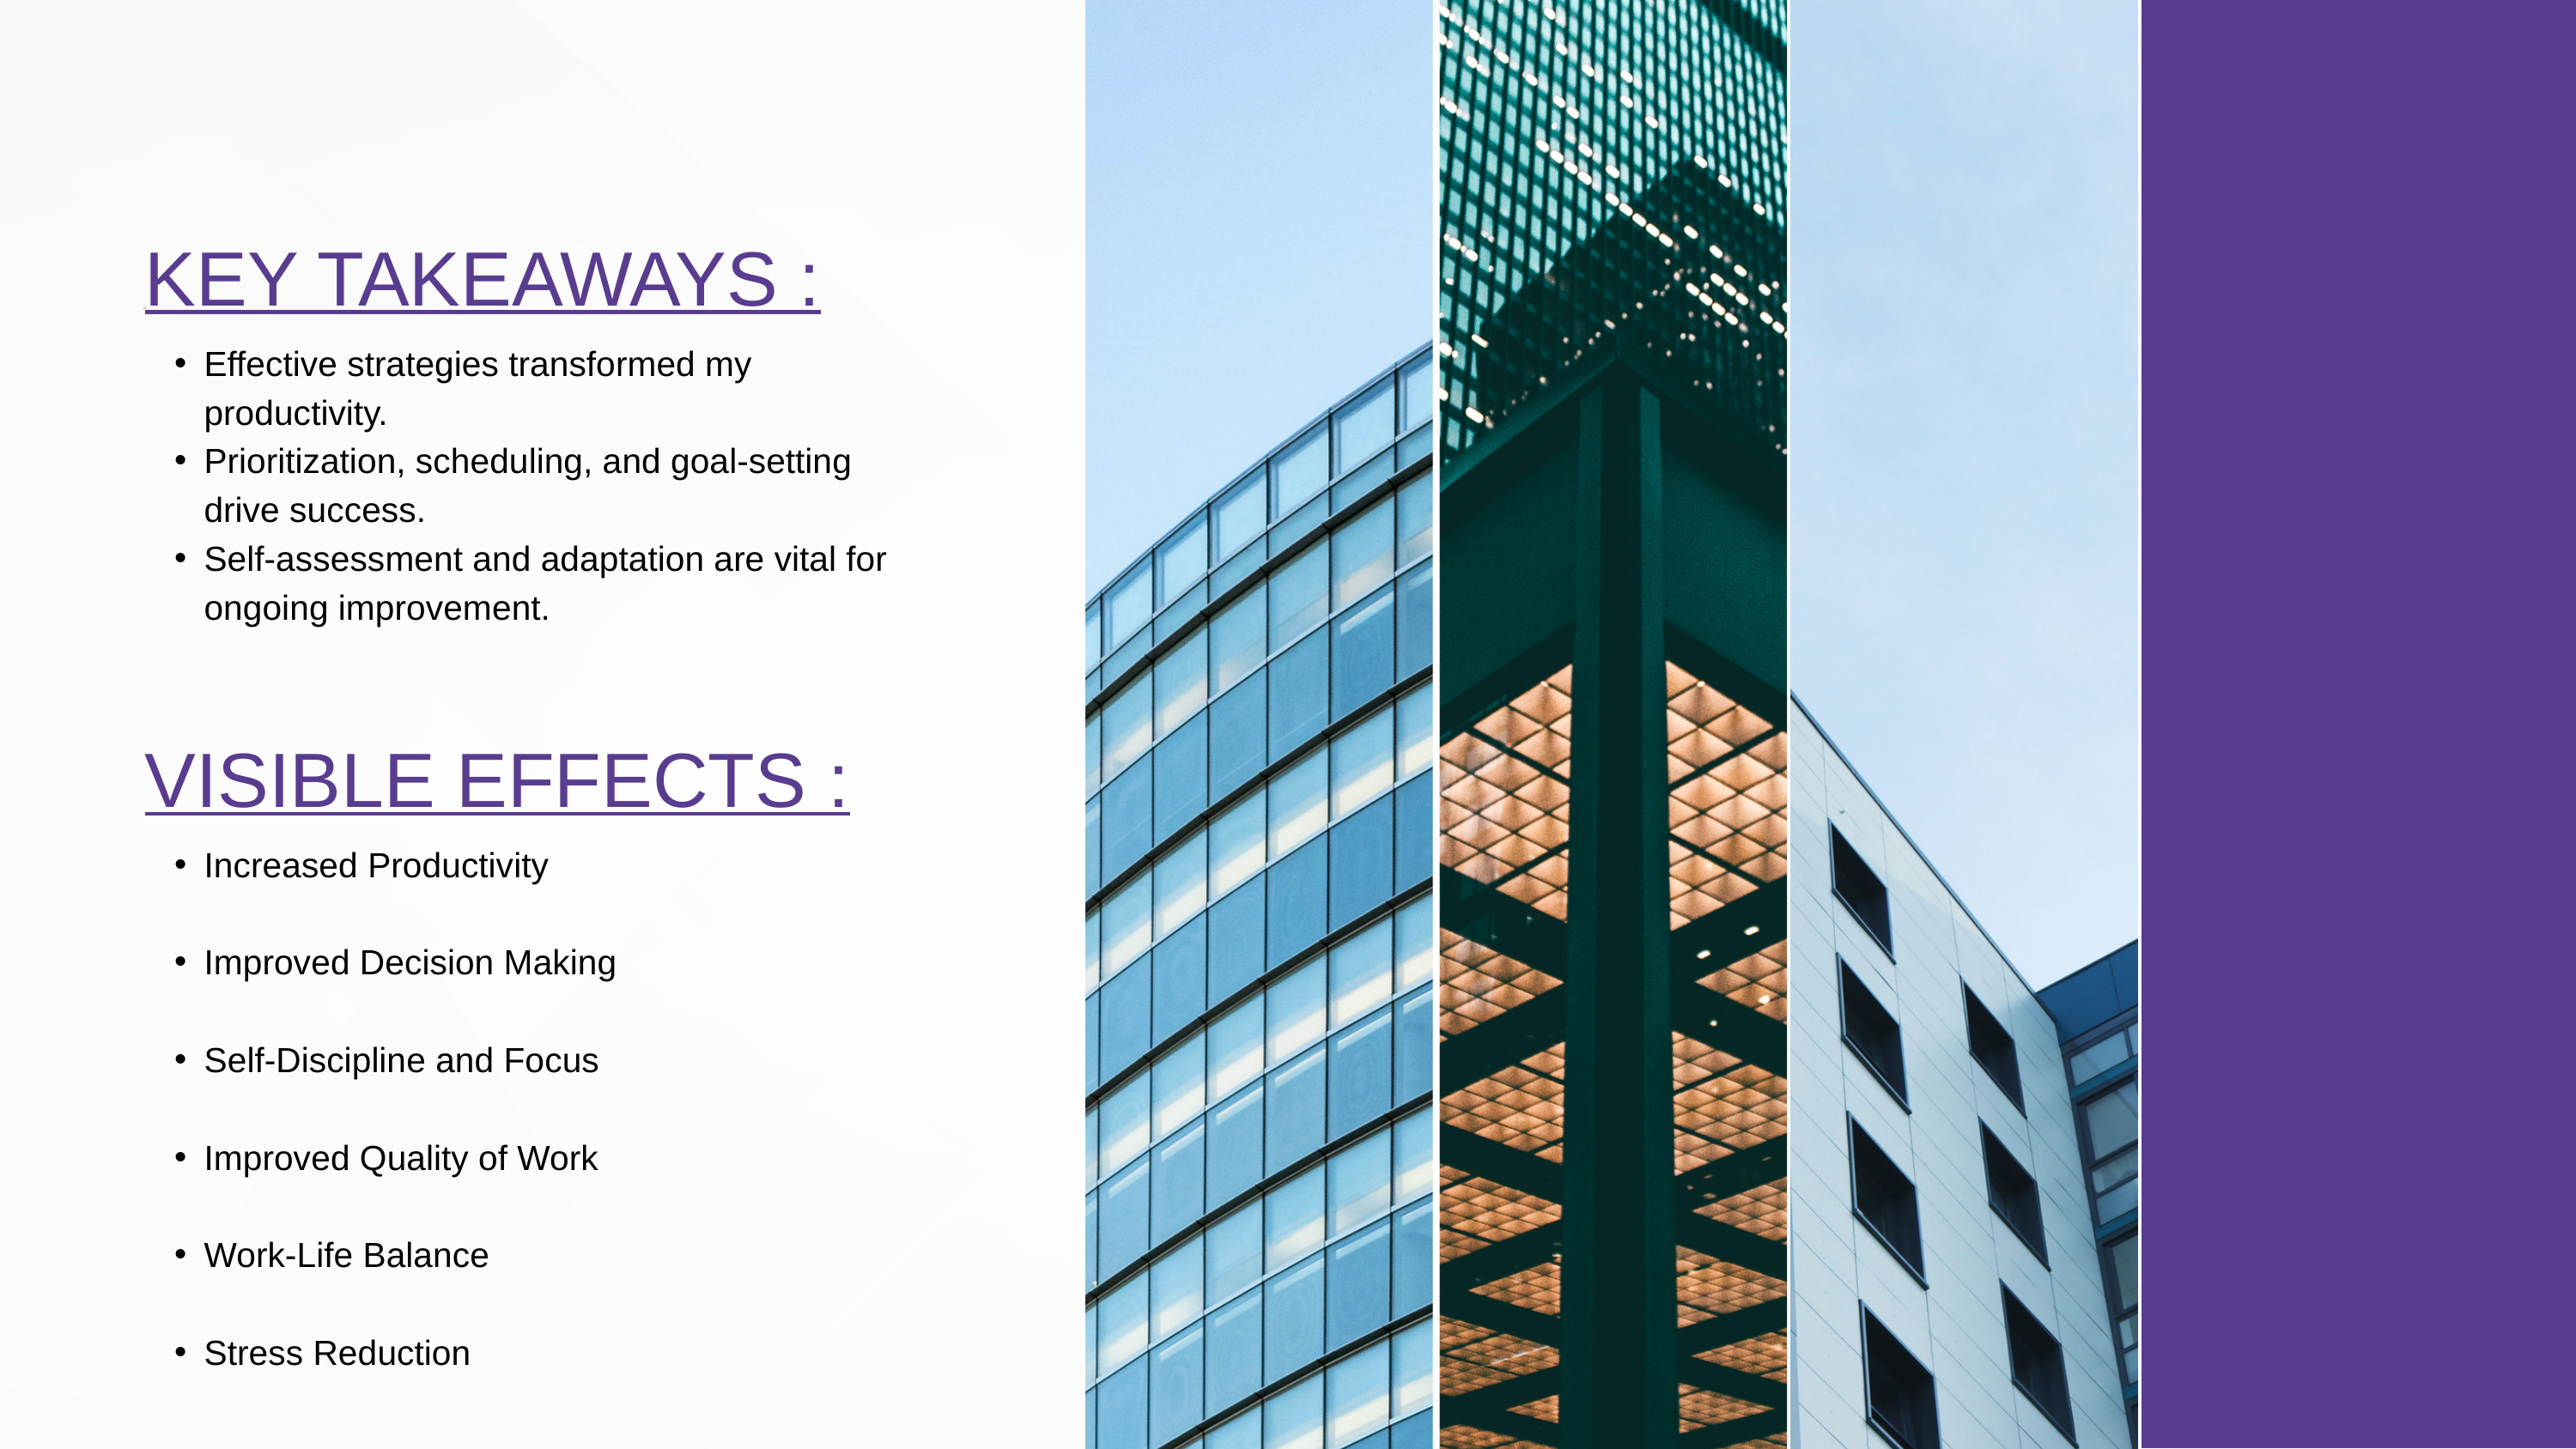

KEY TAKEAWAYS :

Effective strategies transformed my productivity.
Prioritization, scheduling, and goal-setting drive success.
Self-assessment and adaptation are vital for ongoing improvement.
VISIBLE EFFECTS :
Increased Productivity

Improved Decision Making

Self-Discipline and Focus

Improved Quality of Work

Work-Life Balance

Stress Reduction